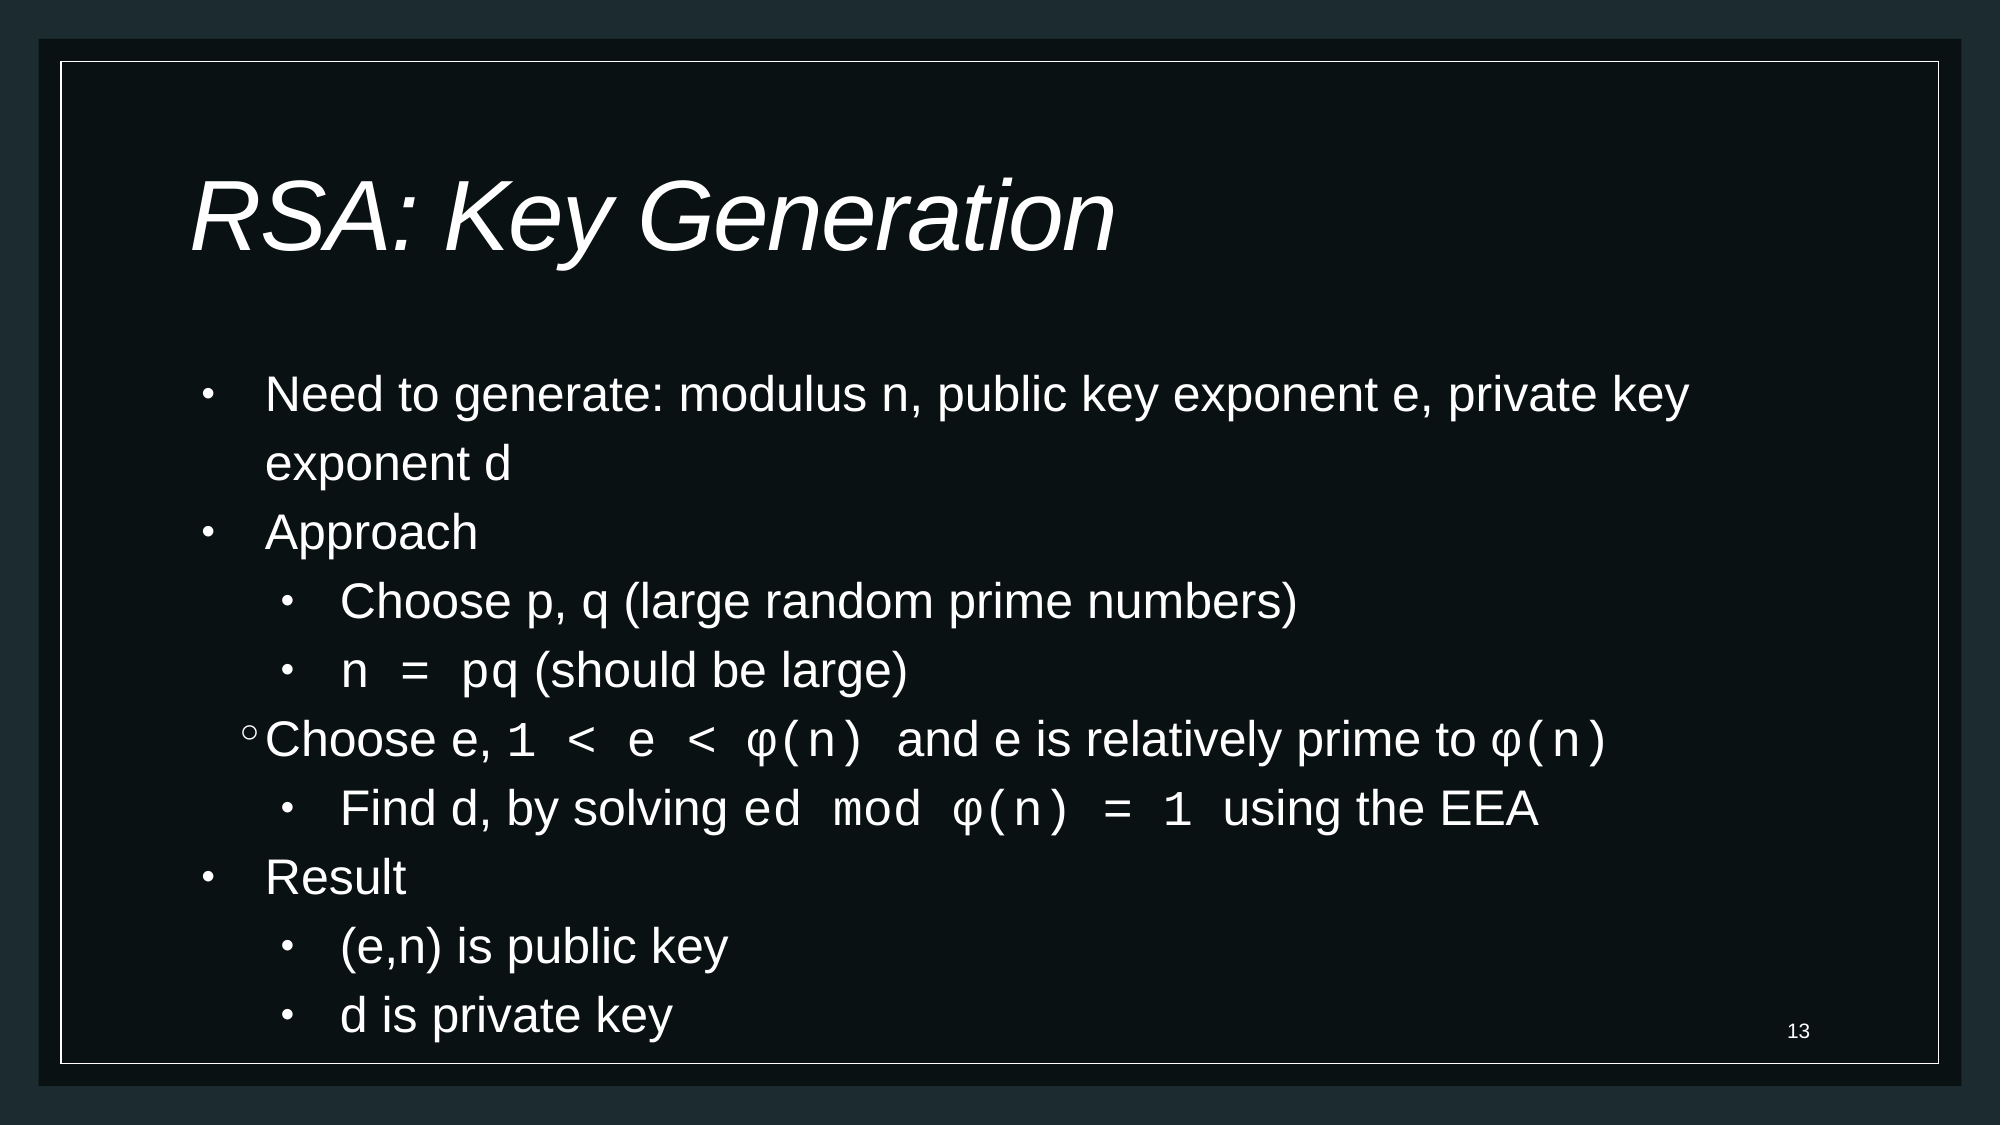

# RSA: Key Generation
Need to generate: modulus n, public key exponent e, private key exponent d
Approach
Choose p, q (large random prime numbers)
n = pq (should be large)
Choose e, 1 < e < φ(n) and e is relatively prime to φ(n)
Find d, by solving ed mod φ(n) = 1 using the EEA
Result
(e,n) is public key
d is private key

13